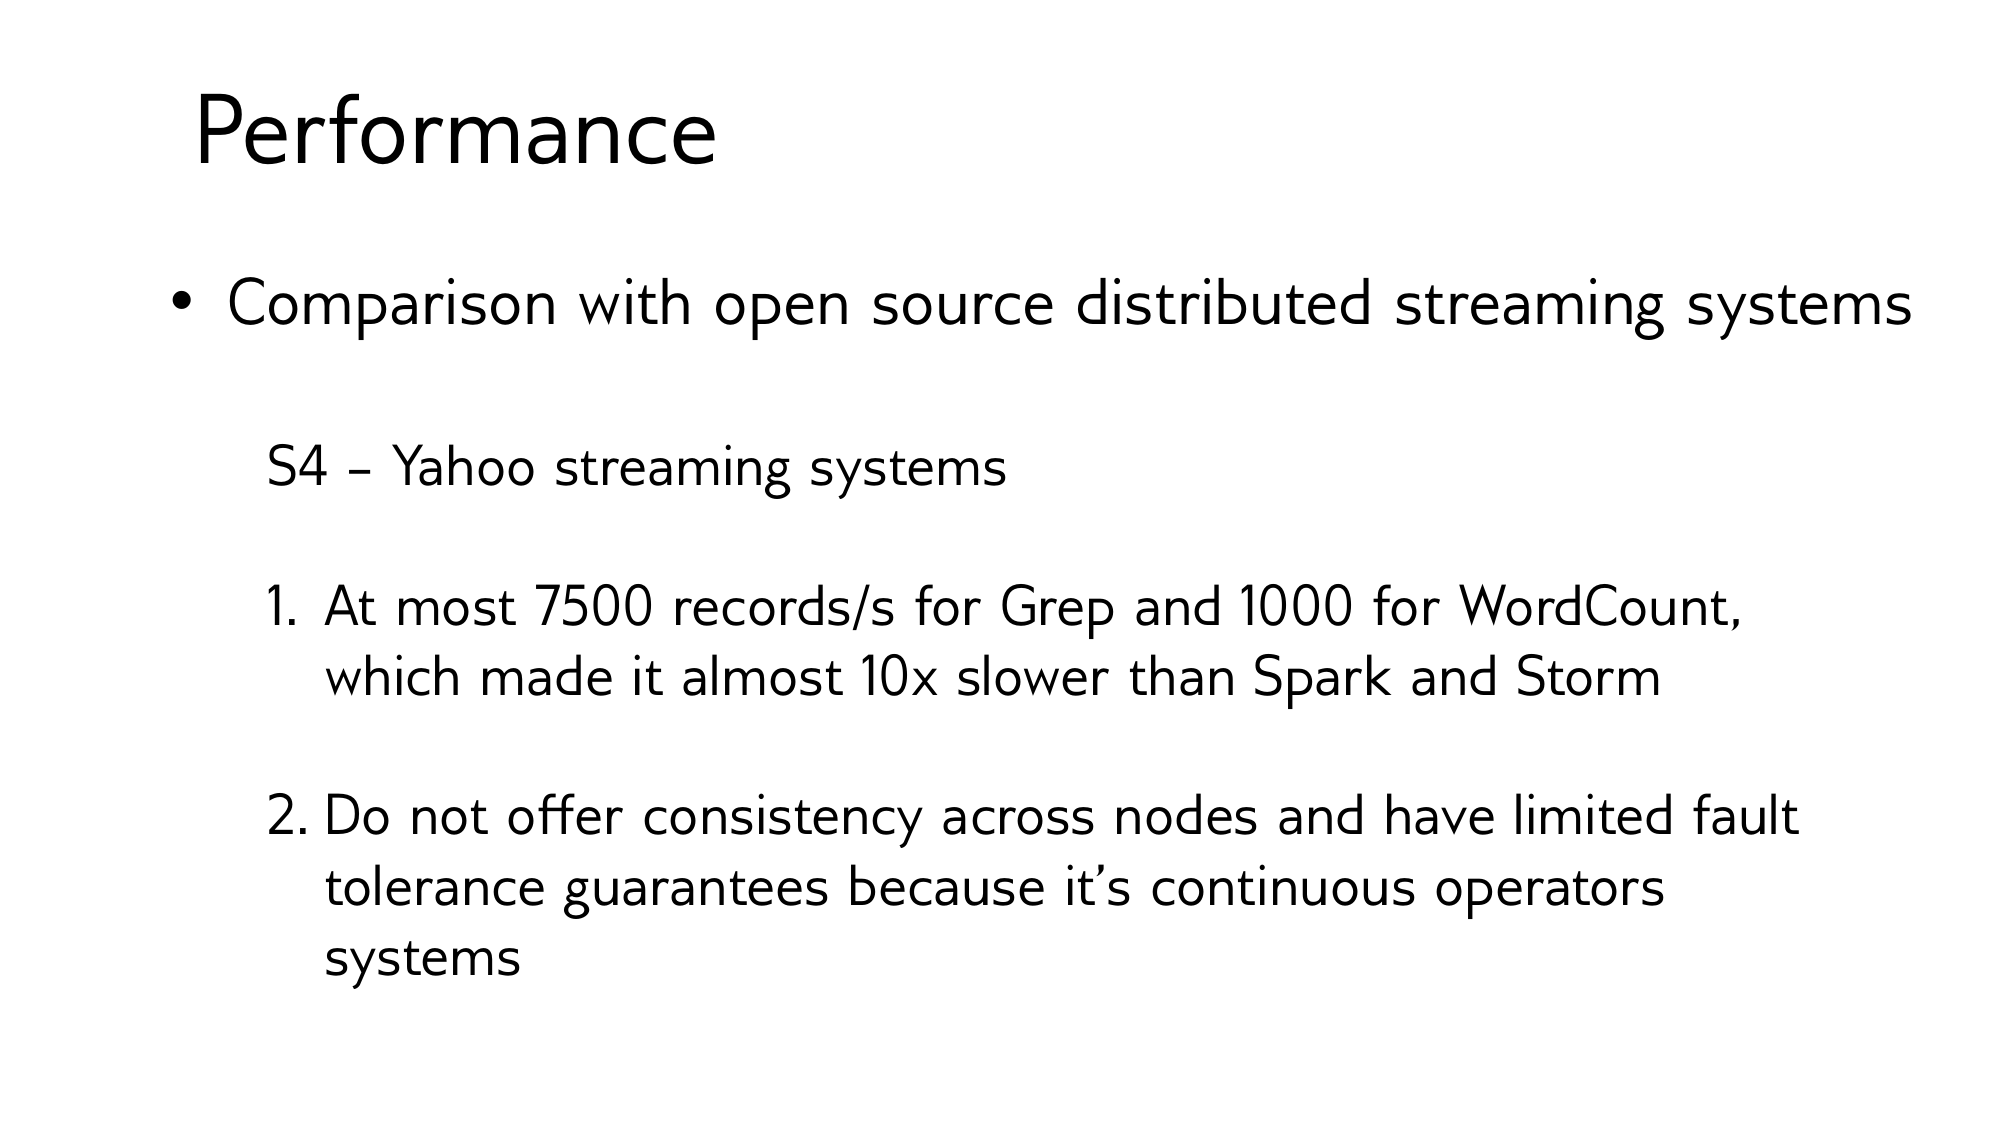

# Performance
Comparison with open source distributed streaming systems

S4 – Yahoo streaming systems

At most 7500 records/s for Grep and 1000 for WordCount, which made it almost 10x slower than Spark and Storm

Do not offer consistency across nodes and have limited fault tolerance guarantees because it’s continuous operators systems